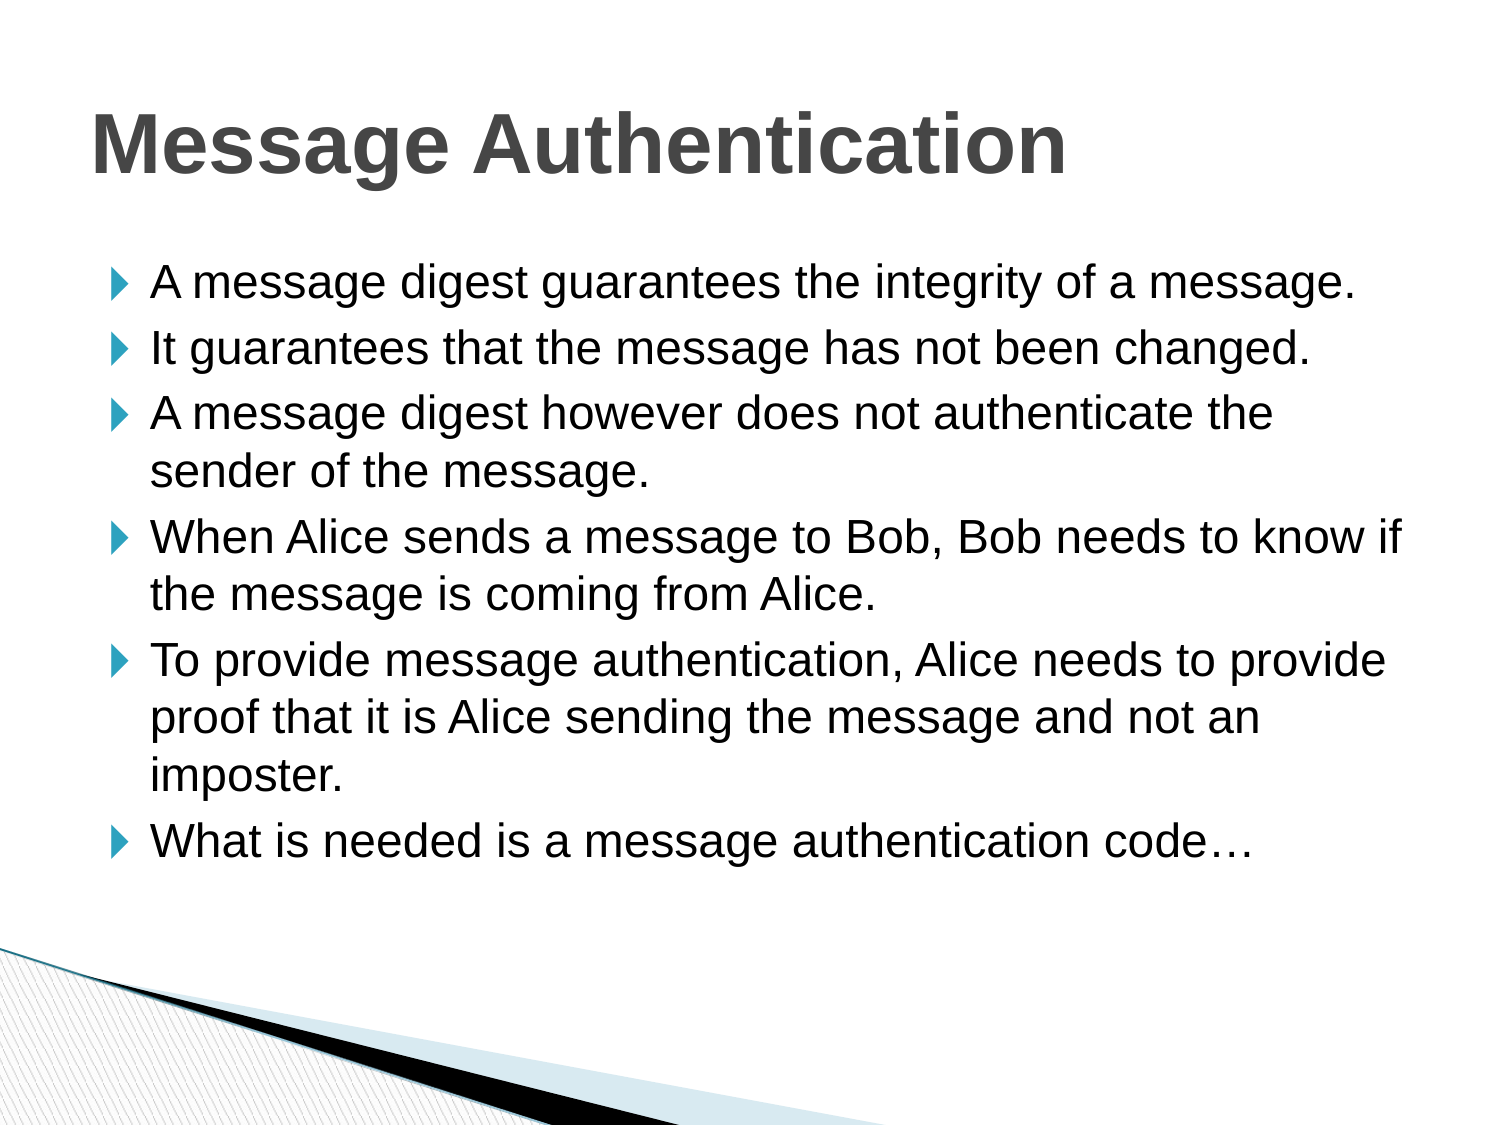

Message Authentication
A message digest guarantees the integrity of a message.
It guarantees that the message has not been changed.
A message digest however does not authenticate the sender of the message.
When Alice sends a message to Bob, Bob needs to know if the message is coming from Alice.
To provide message authentication, Alice needs to provide proof that it is Alice sending the message and not an imposter.
What is needed is a message authentication code…